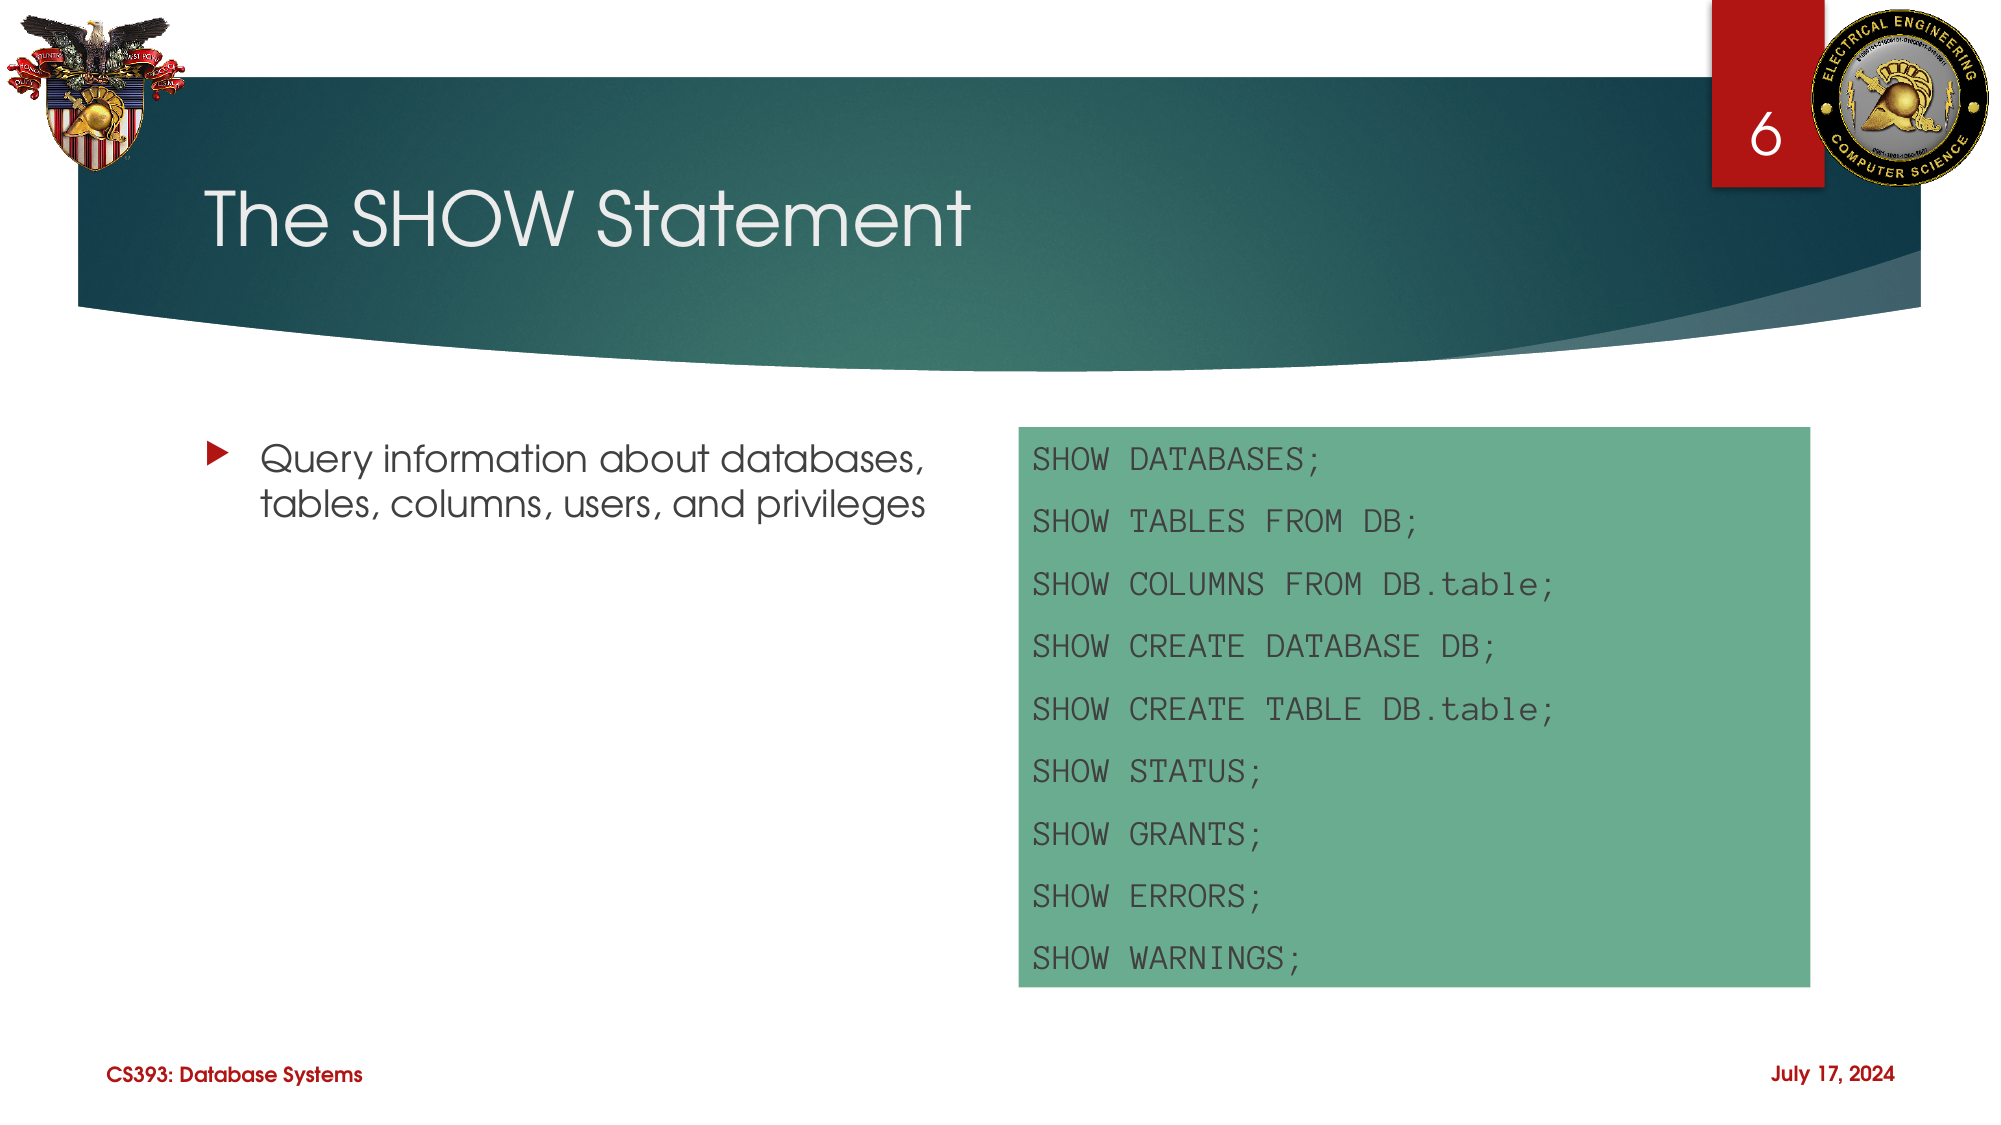

6
# The SHOW Statement
Query information about databases, tables, columns, users, and privileges
SHOW DATABASES;
SHOW TABLES FROM DB;
SHOW COLUMNS FROM DB.table;
SHOW CREATE DATABASE DB;
SHOW CREATE TABLE DB.table;
SHOW STATUS;
SHOW GRANTS;
SHOW ERRORS;
SHOW WARNINGS;
CS393: Database Systems
July 17, 2024